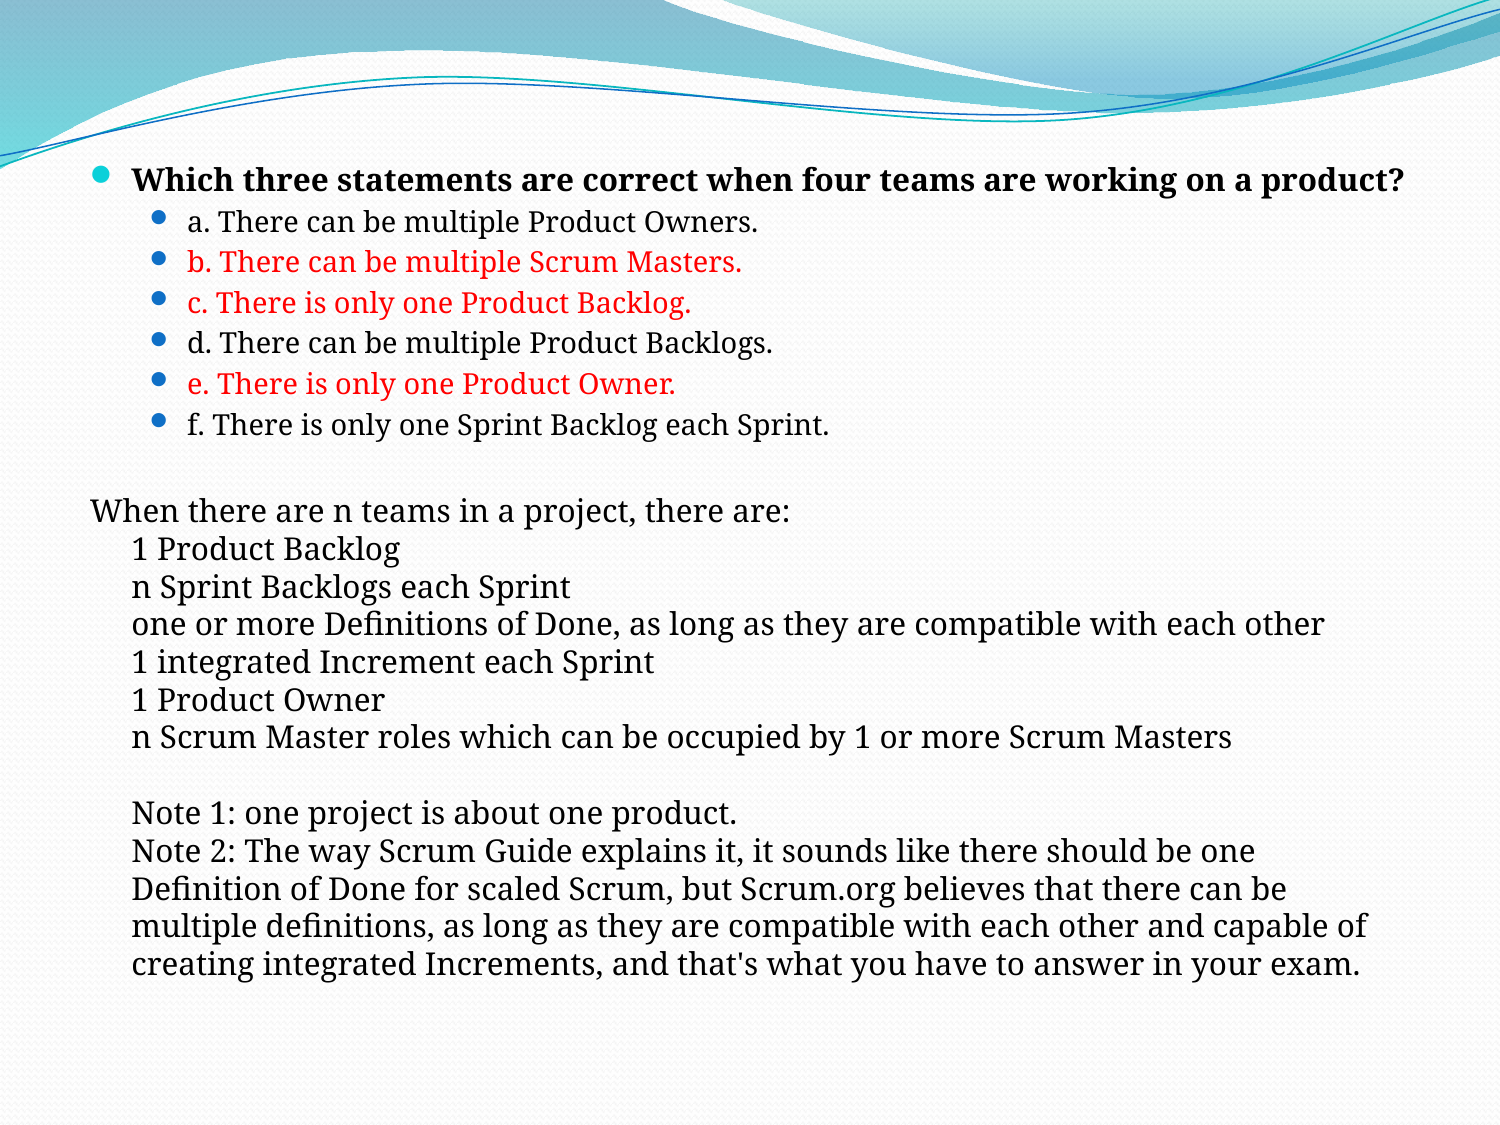

Which three statements are correct when four teams are working on a product?
a. There can be multiple Product Owners.
b. There can be multiple Scrum Masters.
c. There is only one Product Backlog.
d. There can be multiple Product Backlogs.
e. There is only one Product Owner.
f. There is only one Sprint Backlog each Sprint.

When there are n teams in a project, there are:
1 Product Backlog
n Sprint Backlogs each Sprint
one or more Definitions of Done, as long as they are compatible with each other
1 integrated Increment each Sprint
1 Product Owner
n Scrum Master roles which can be occupied by 1 or more Scrum Masters
Note 1: one project is about one product.
Note 2: The way Scrum Guide explains it, it sounds like there should be one Definition of Done for scaled Scrum, but Scrum.org believes that there can be multiple definitions, as long as they are compatible with each other and capable of creating integrated Increments, and that's what you have to answer in your exam.